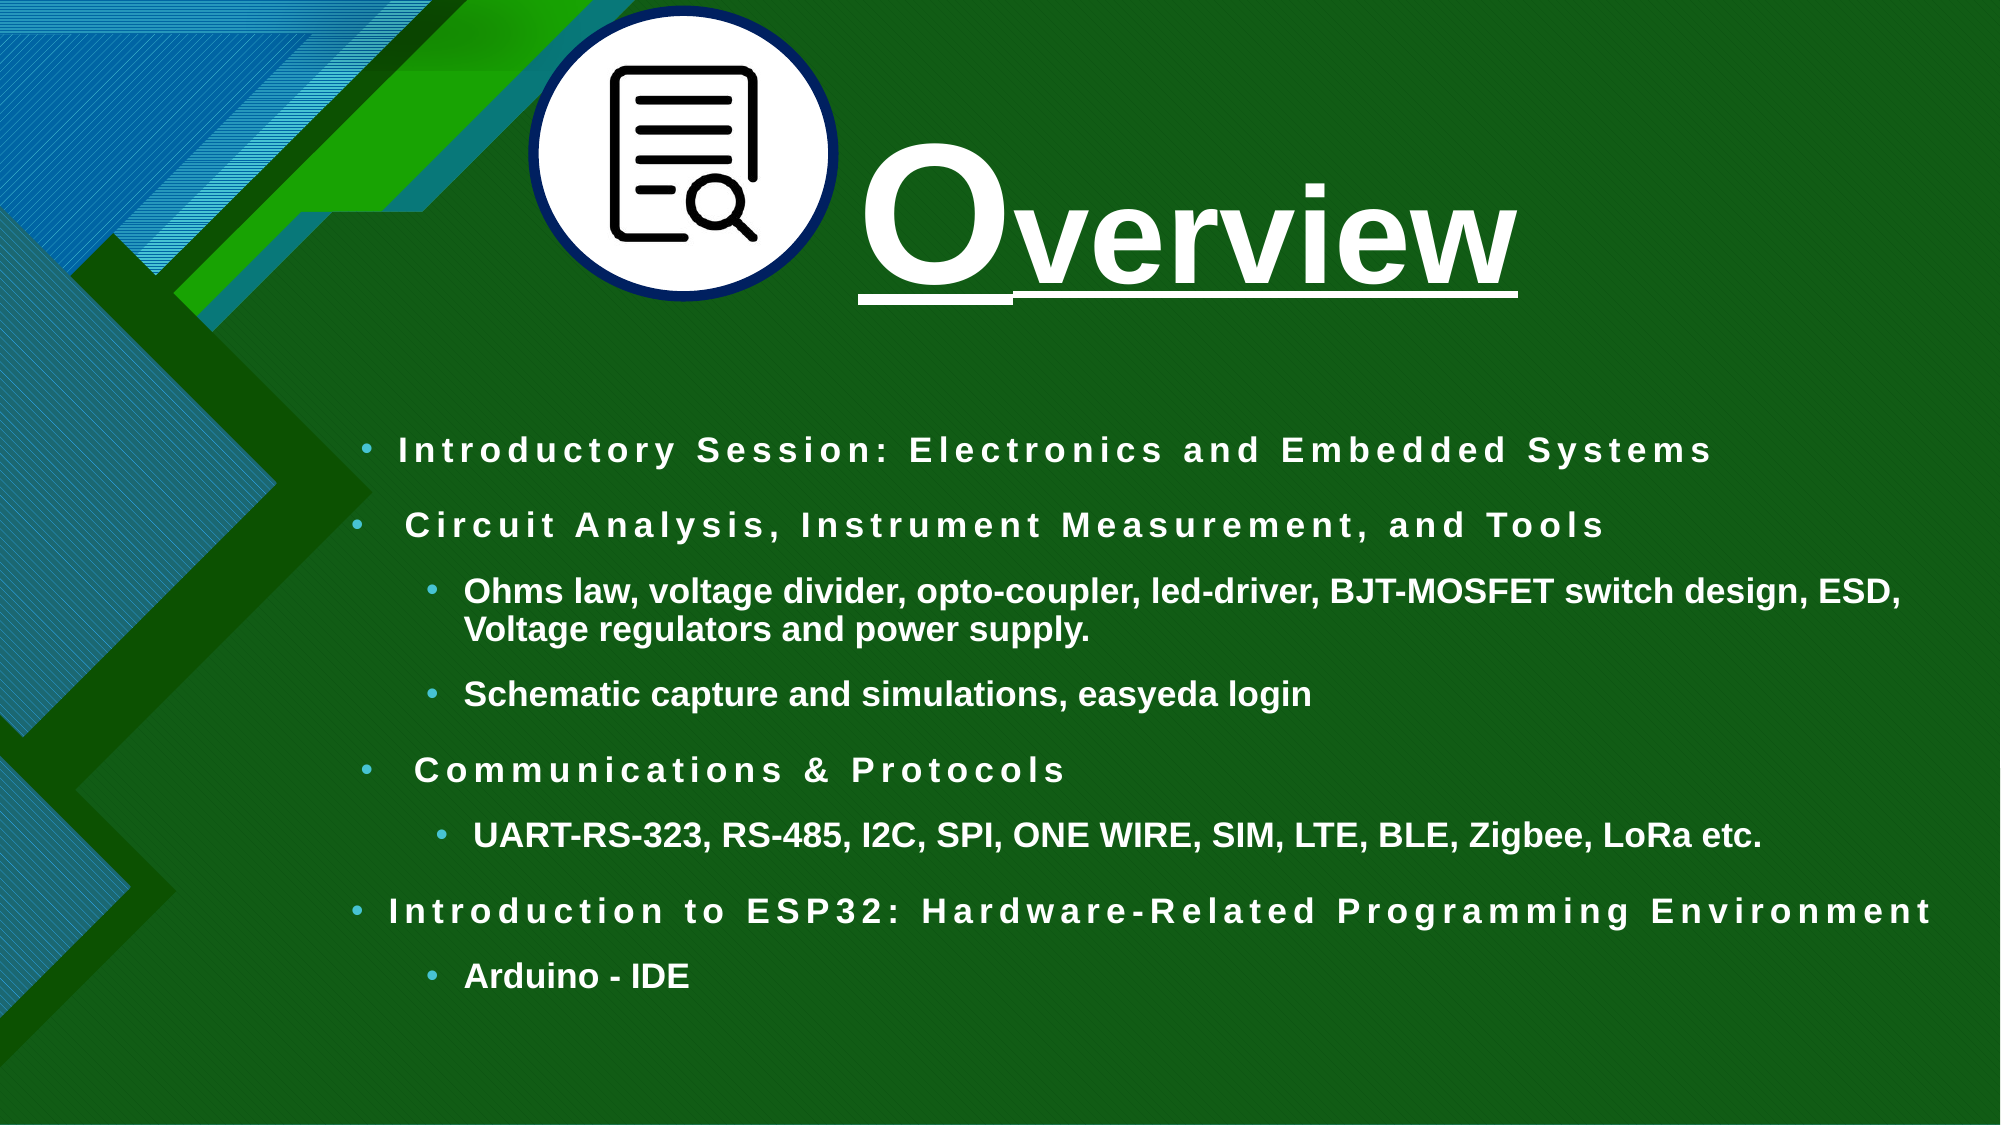

# Overview
Introductory Session: Electronics and Embedded Systems
 Circuit Analysis, Instrument Measurement, and Tools
Ohms law, voltage divider, opto-coupler, led-driver, BJT-MOSFET switch design, ESD, Voltage regulators and power supply.
Schematic capture and simulations, easyeda login
 Communications & Protocols
UART-RS-323, RS-485, I2C, SPI, ONE WIRE, SIM, LTE, BLE, Zigbee, LoRa etc.
Introduction to ESP32: Hardware-Related Programming Environment
Arduino - IDE